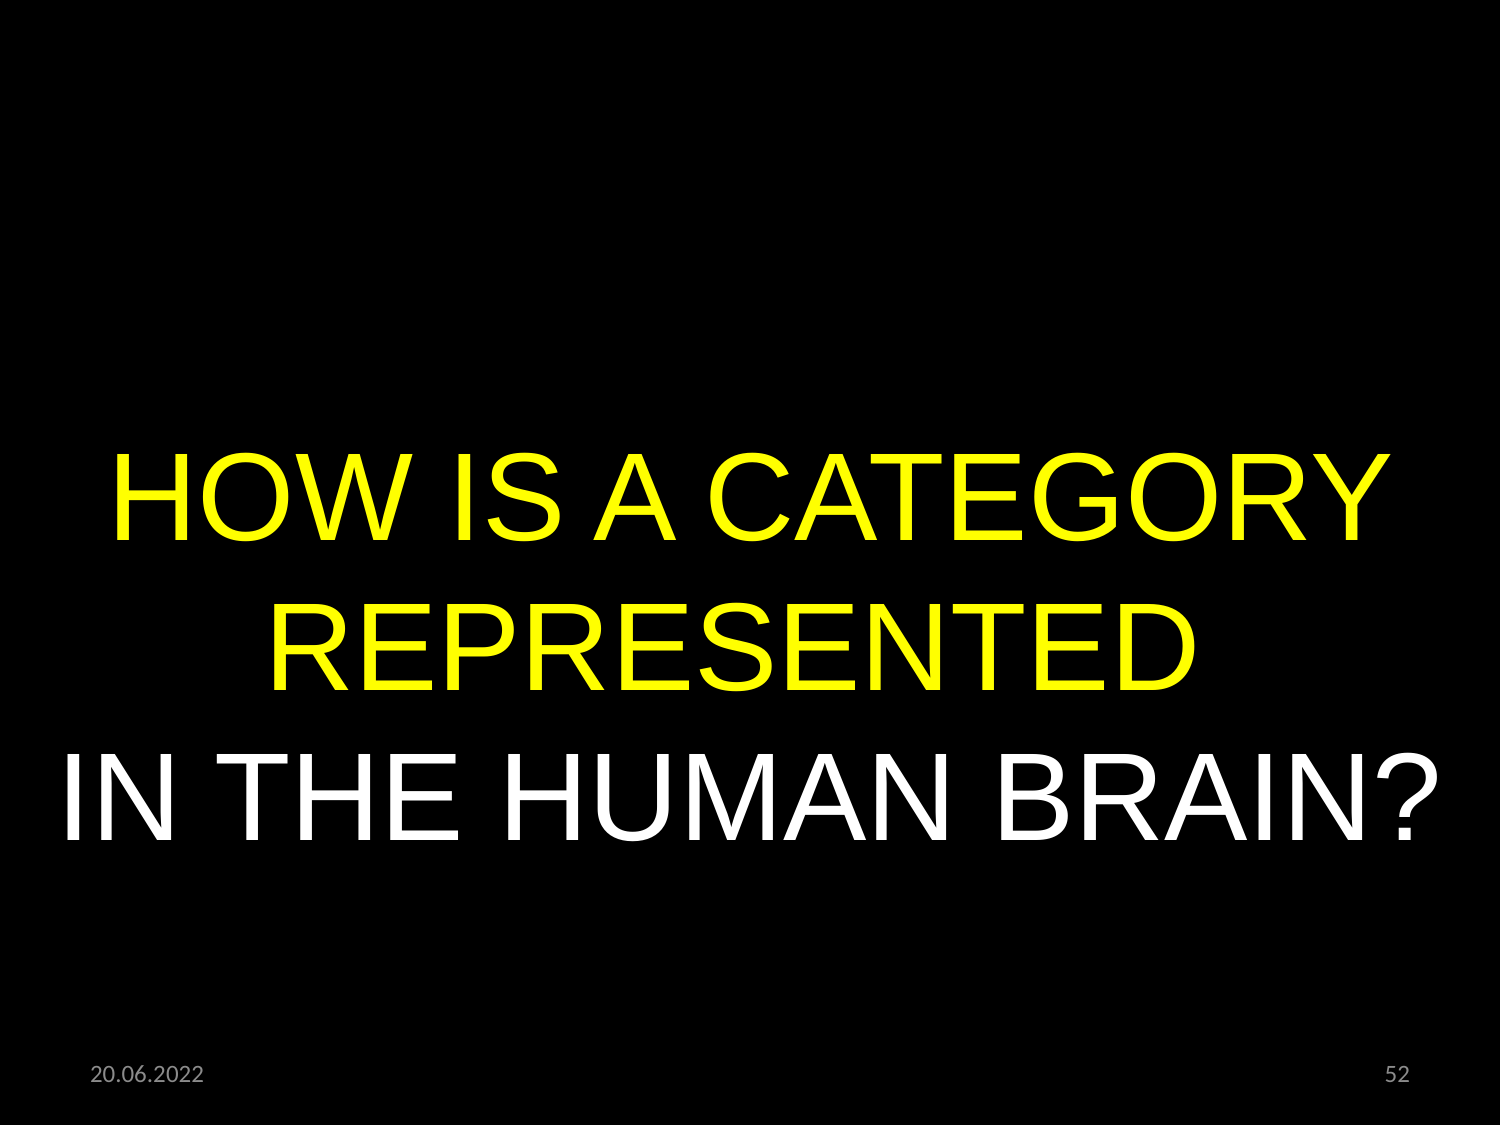

HOW IS A CATEGORY REPRESENTED
IN THE HUMAN BRAIN?
20.06.2022
52